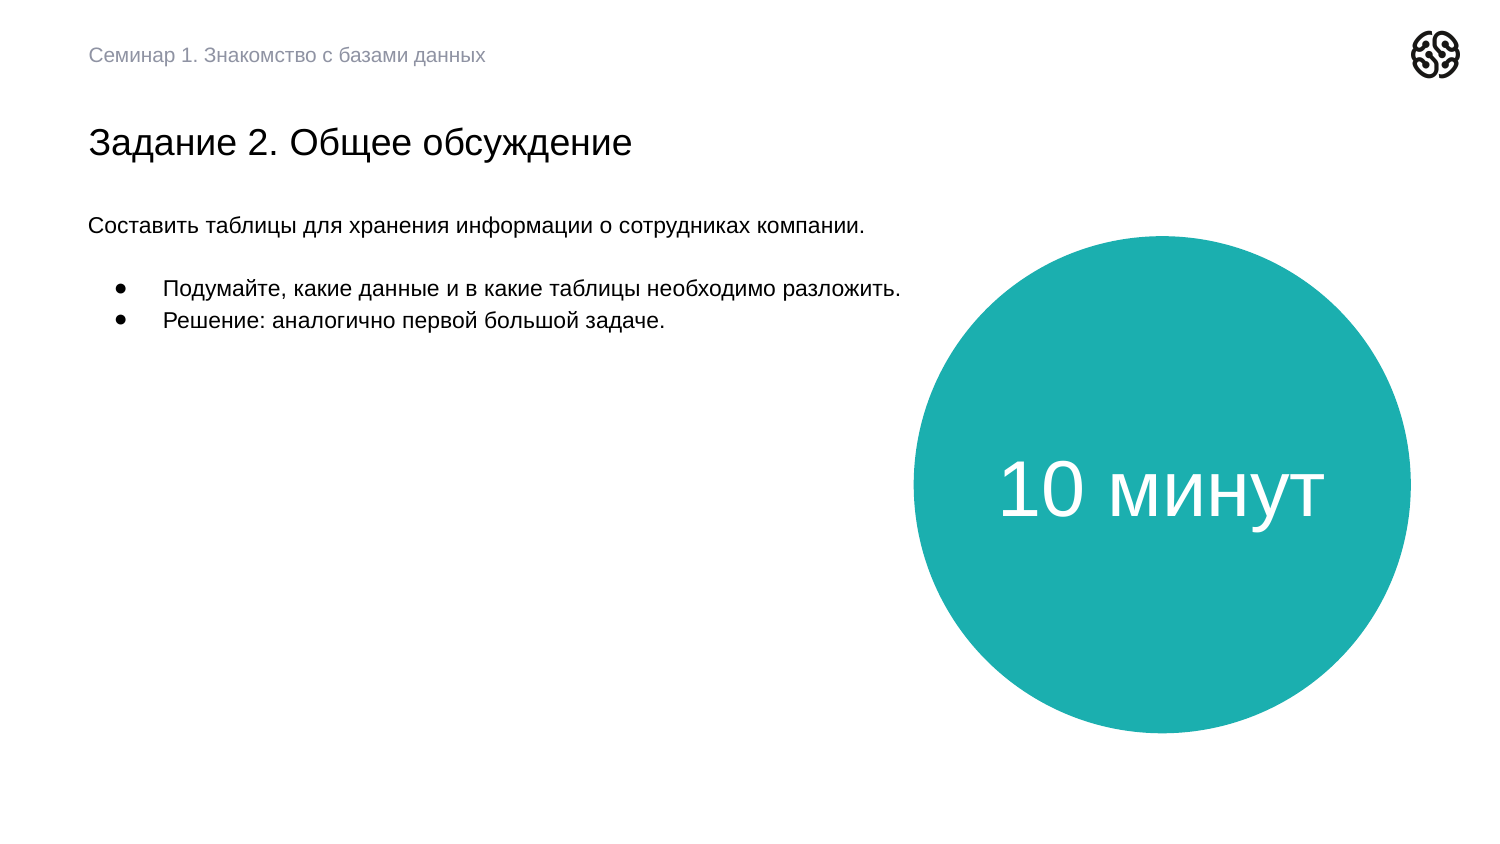

Семинар 1. Знакомство с базами данных
Задание 2. Общее обсуждение
Составить таблицы для хранения информации о сотрудниках компании.

Подумайте, какие данные и в какие таблицы необходимо разложить.
Решение: аналогично первой большой задаче.

10 минут